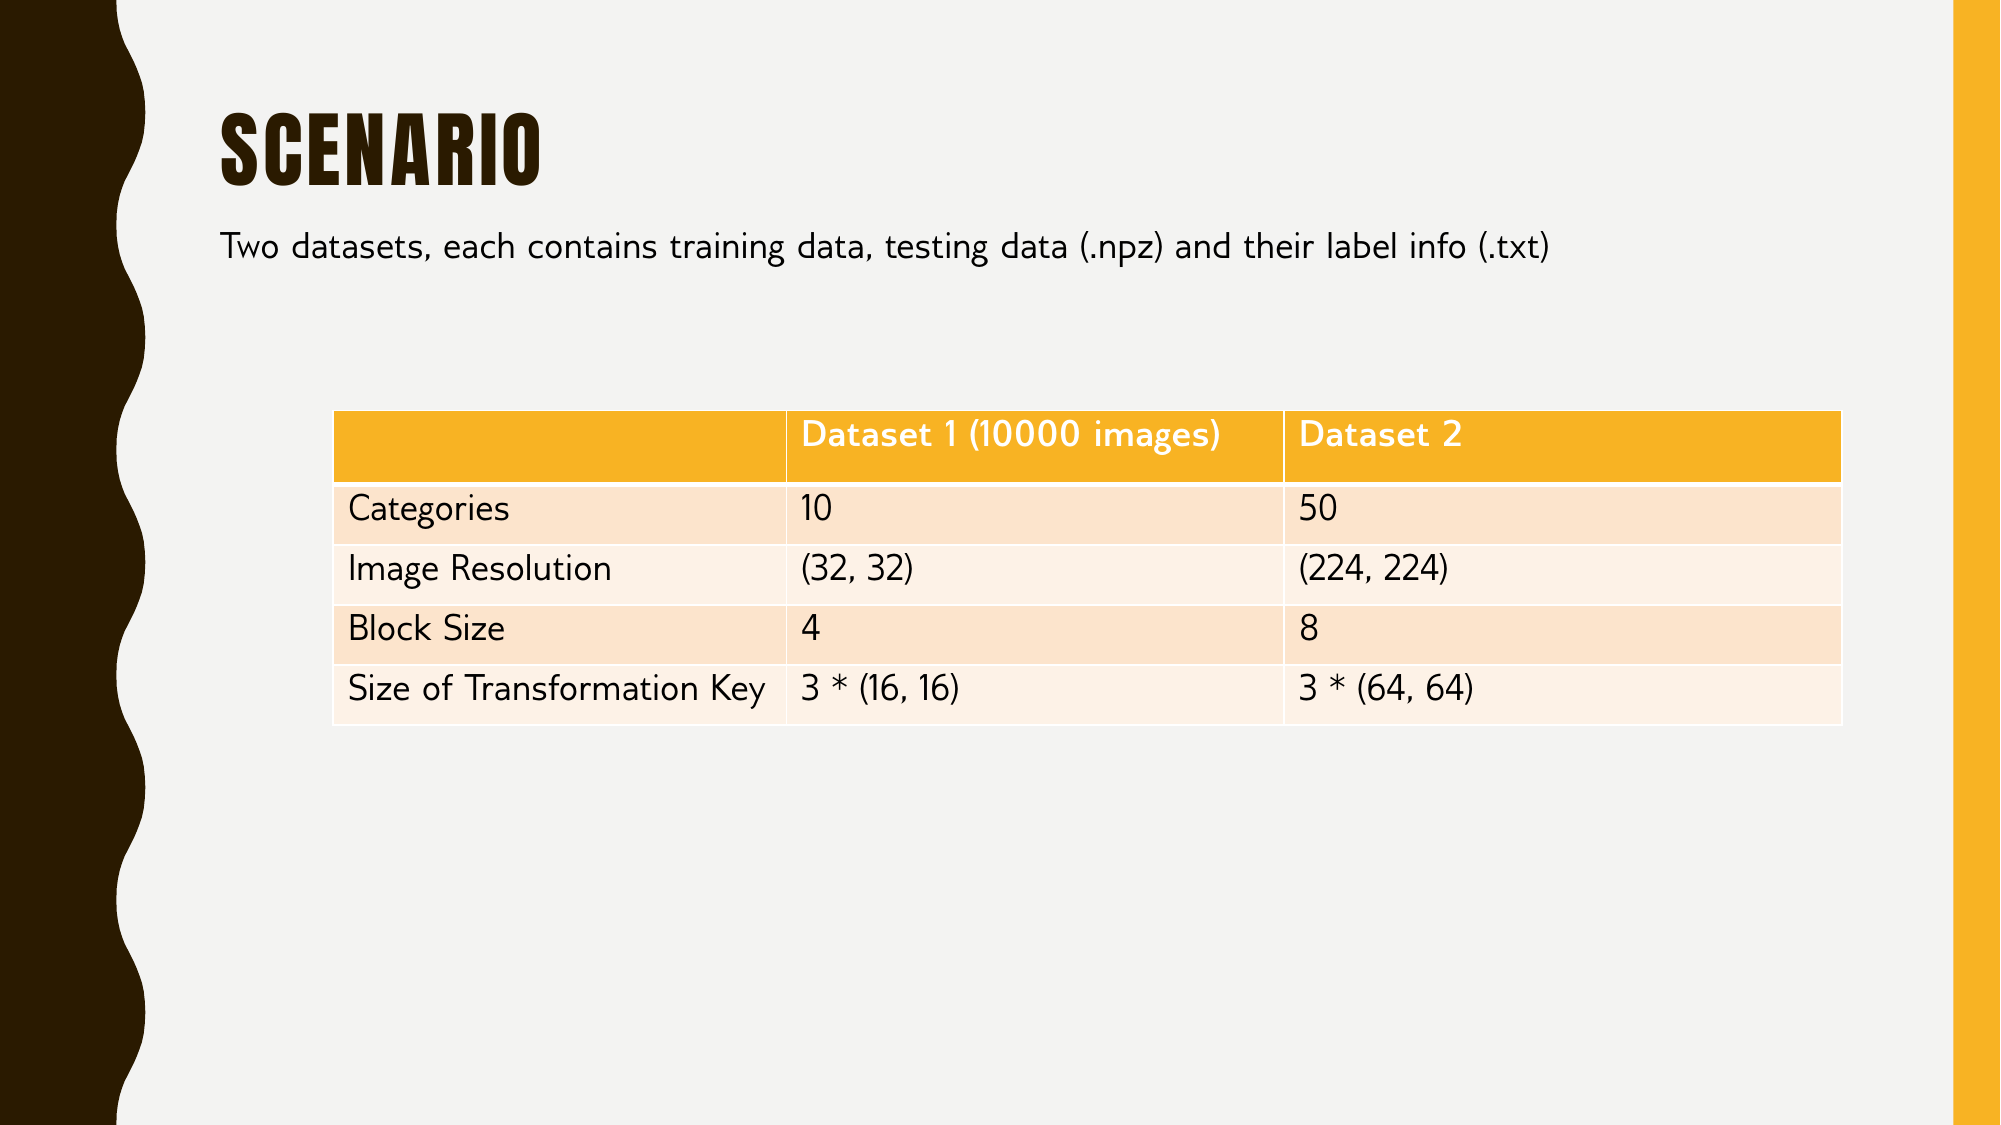

SCENARIO
Two datasets, each contains training data, testing data (.npz) and their label info (.txt)
|  | Dataset 1 (10000 images) | Dataset 2 |
| --- | --- | --- |
| Categories | 10 | 50 |
| Image Resolution | (32, 32) | (224, 224) |
| Block Size | 4 | 8 |
| Size of Transformation Key | 3 \* (16, 16) | 3 \* (64, 64) |